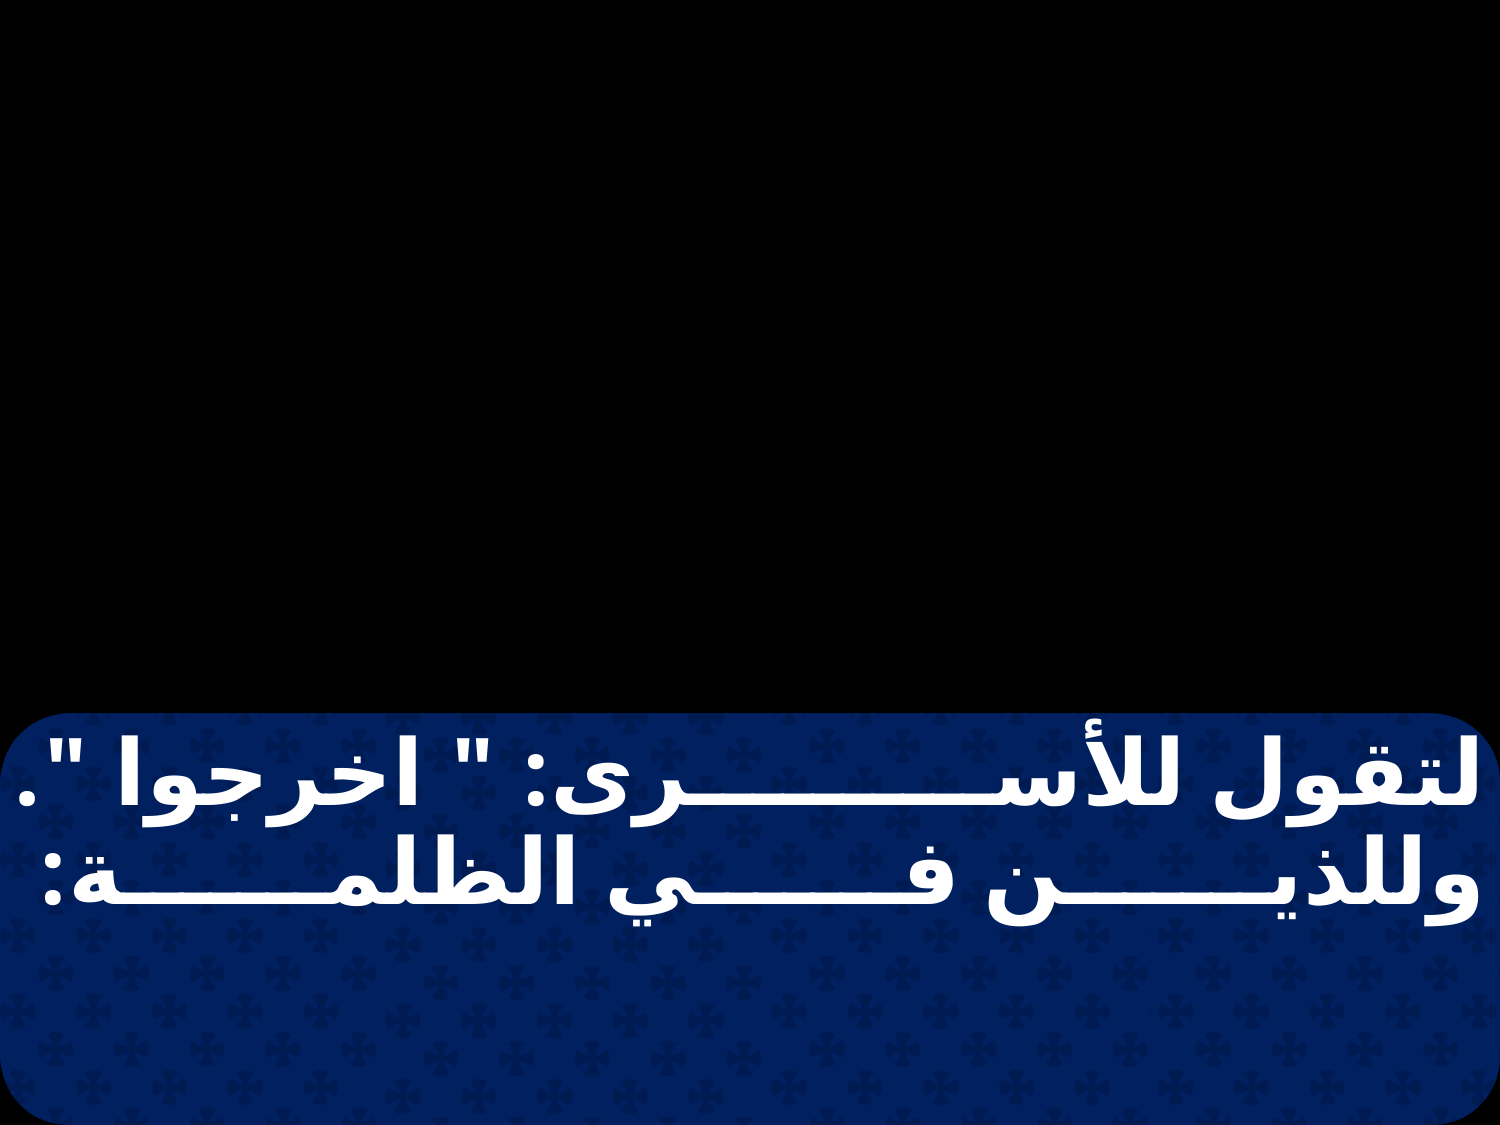

لتقول للأسرى: " اخرجوا ". وللذين في الظلمة: